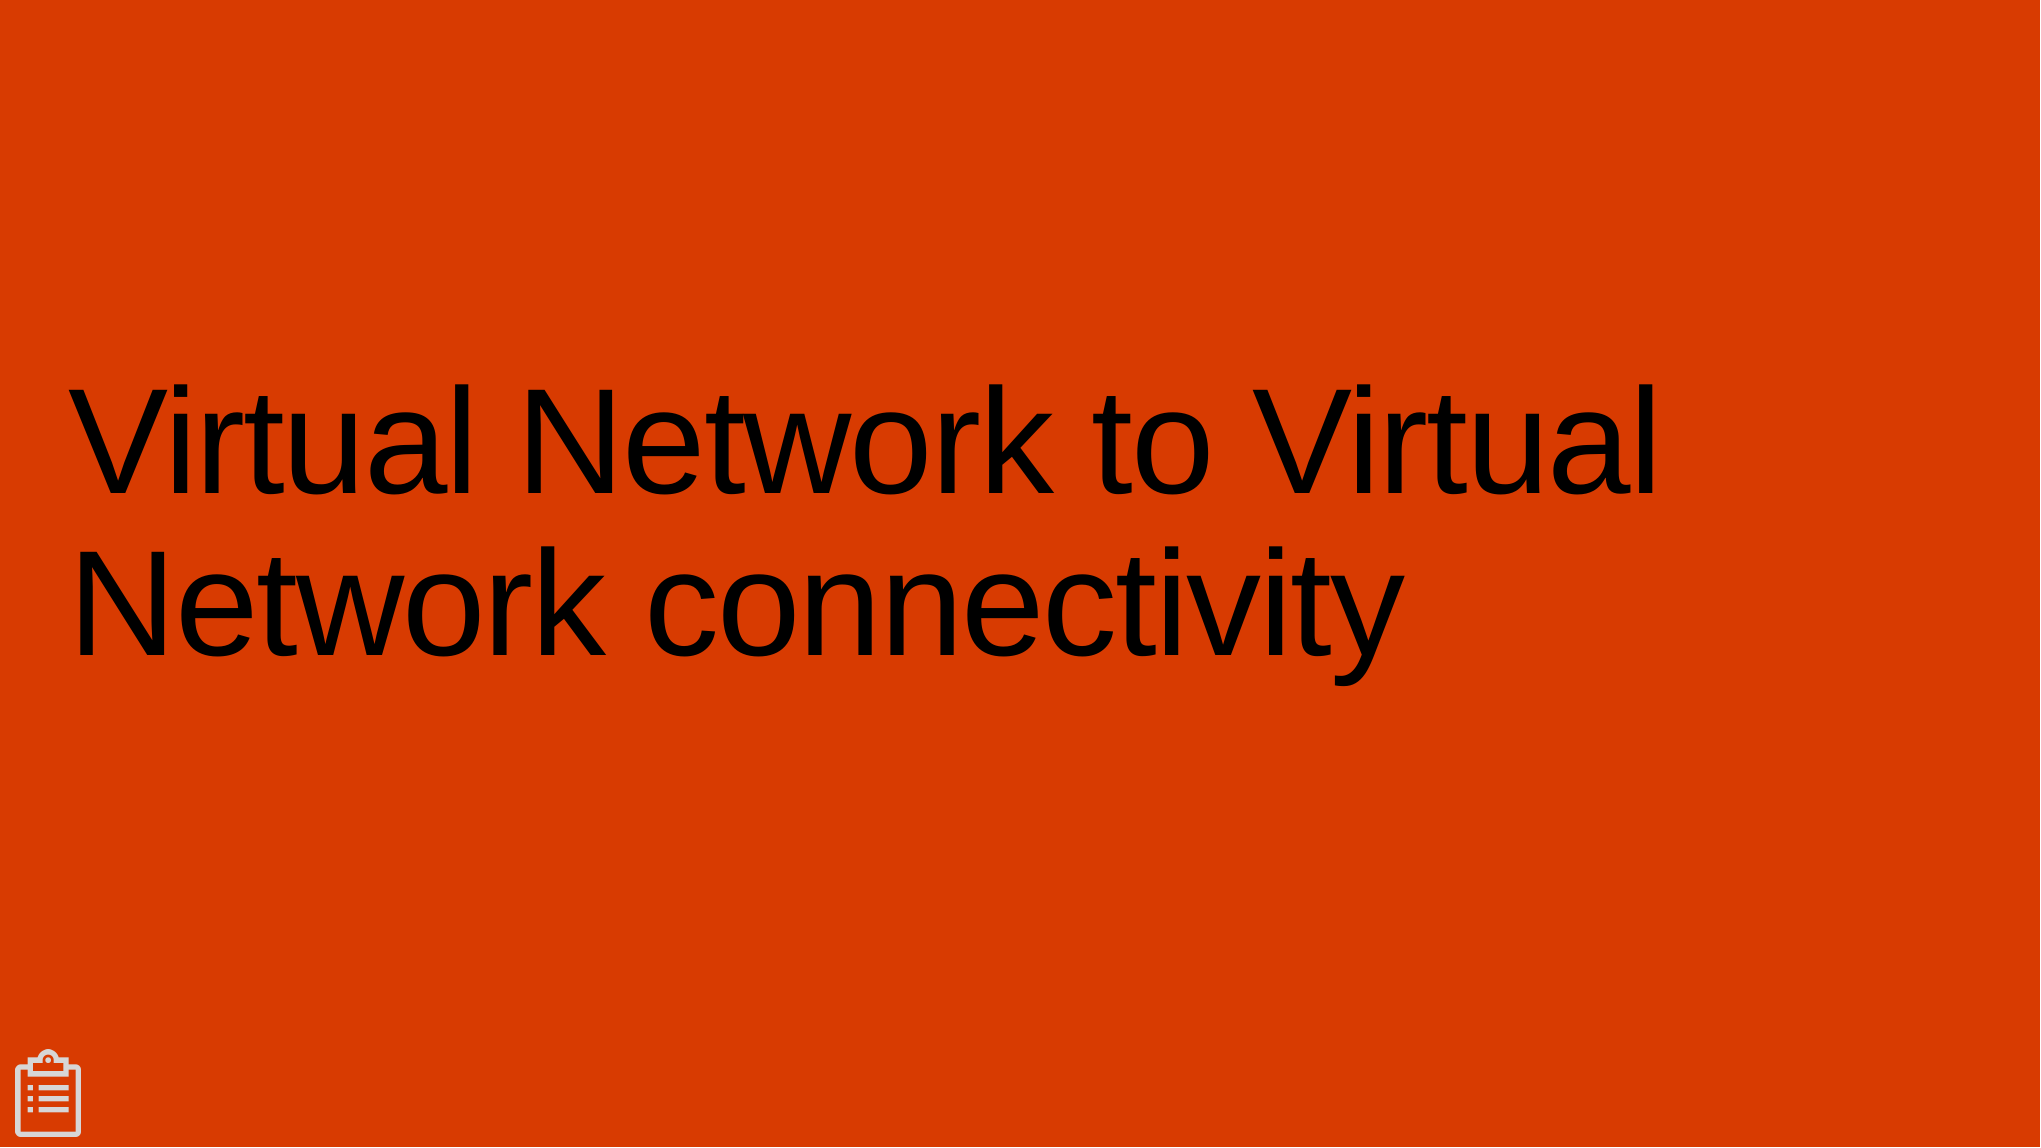

# Virtual Network to Virtual Network connectivity